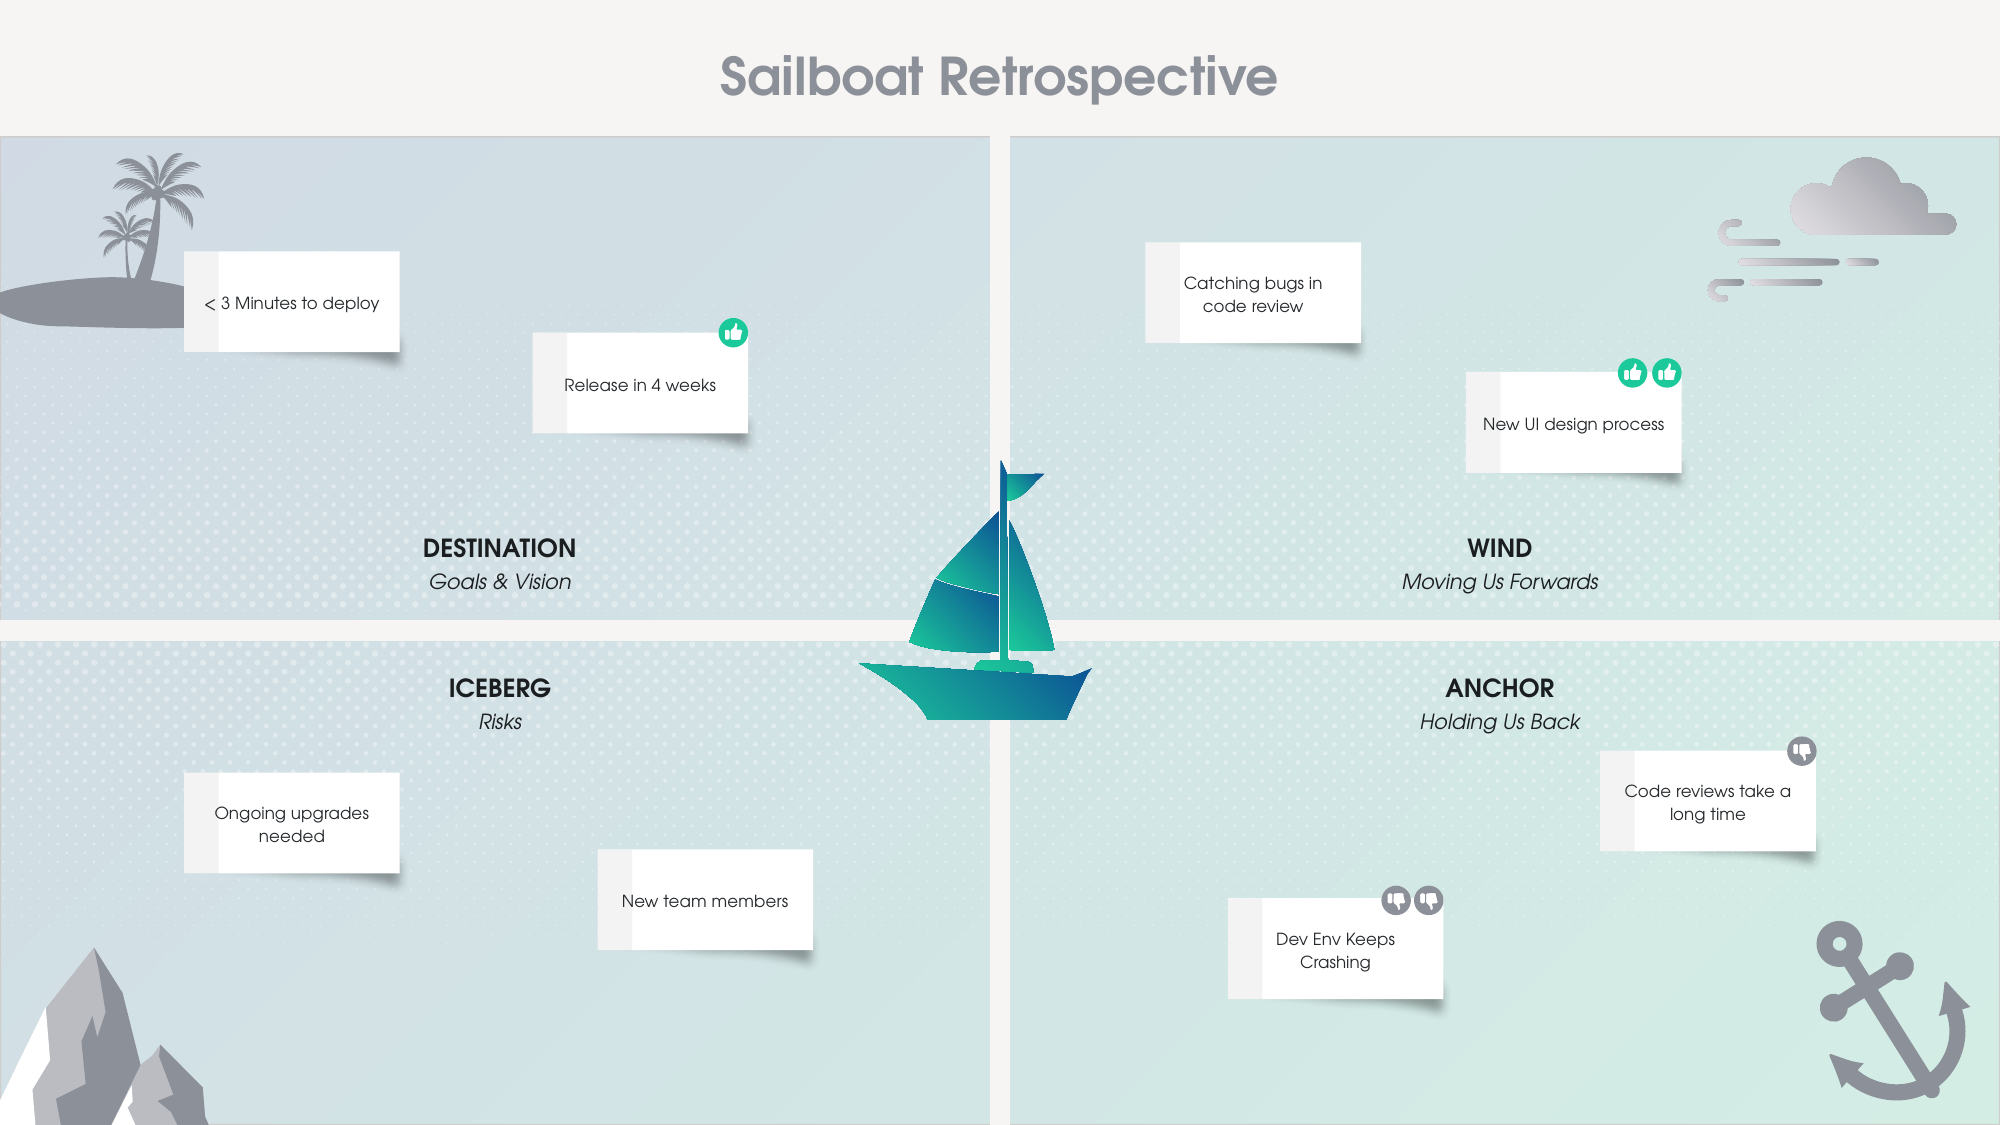

Sailboat Retrospective

Catching bugs in code review

< 3 Minutes to deploy

Release in 4 weeks

New UI design process

DESTINATION
Goals & Vision
WIND
Moving Us Forwards

ICEBERG
Risks
ANCHOR
Holding Us Back

Code reviews take a long time

Ongoing upgrades needed

New team members

Dev Env Keeps Crashing